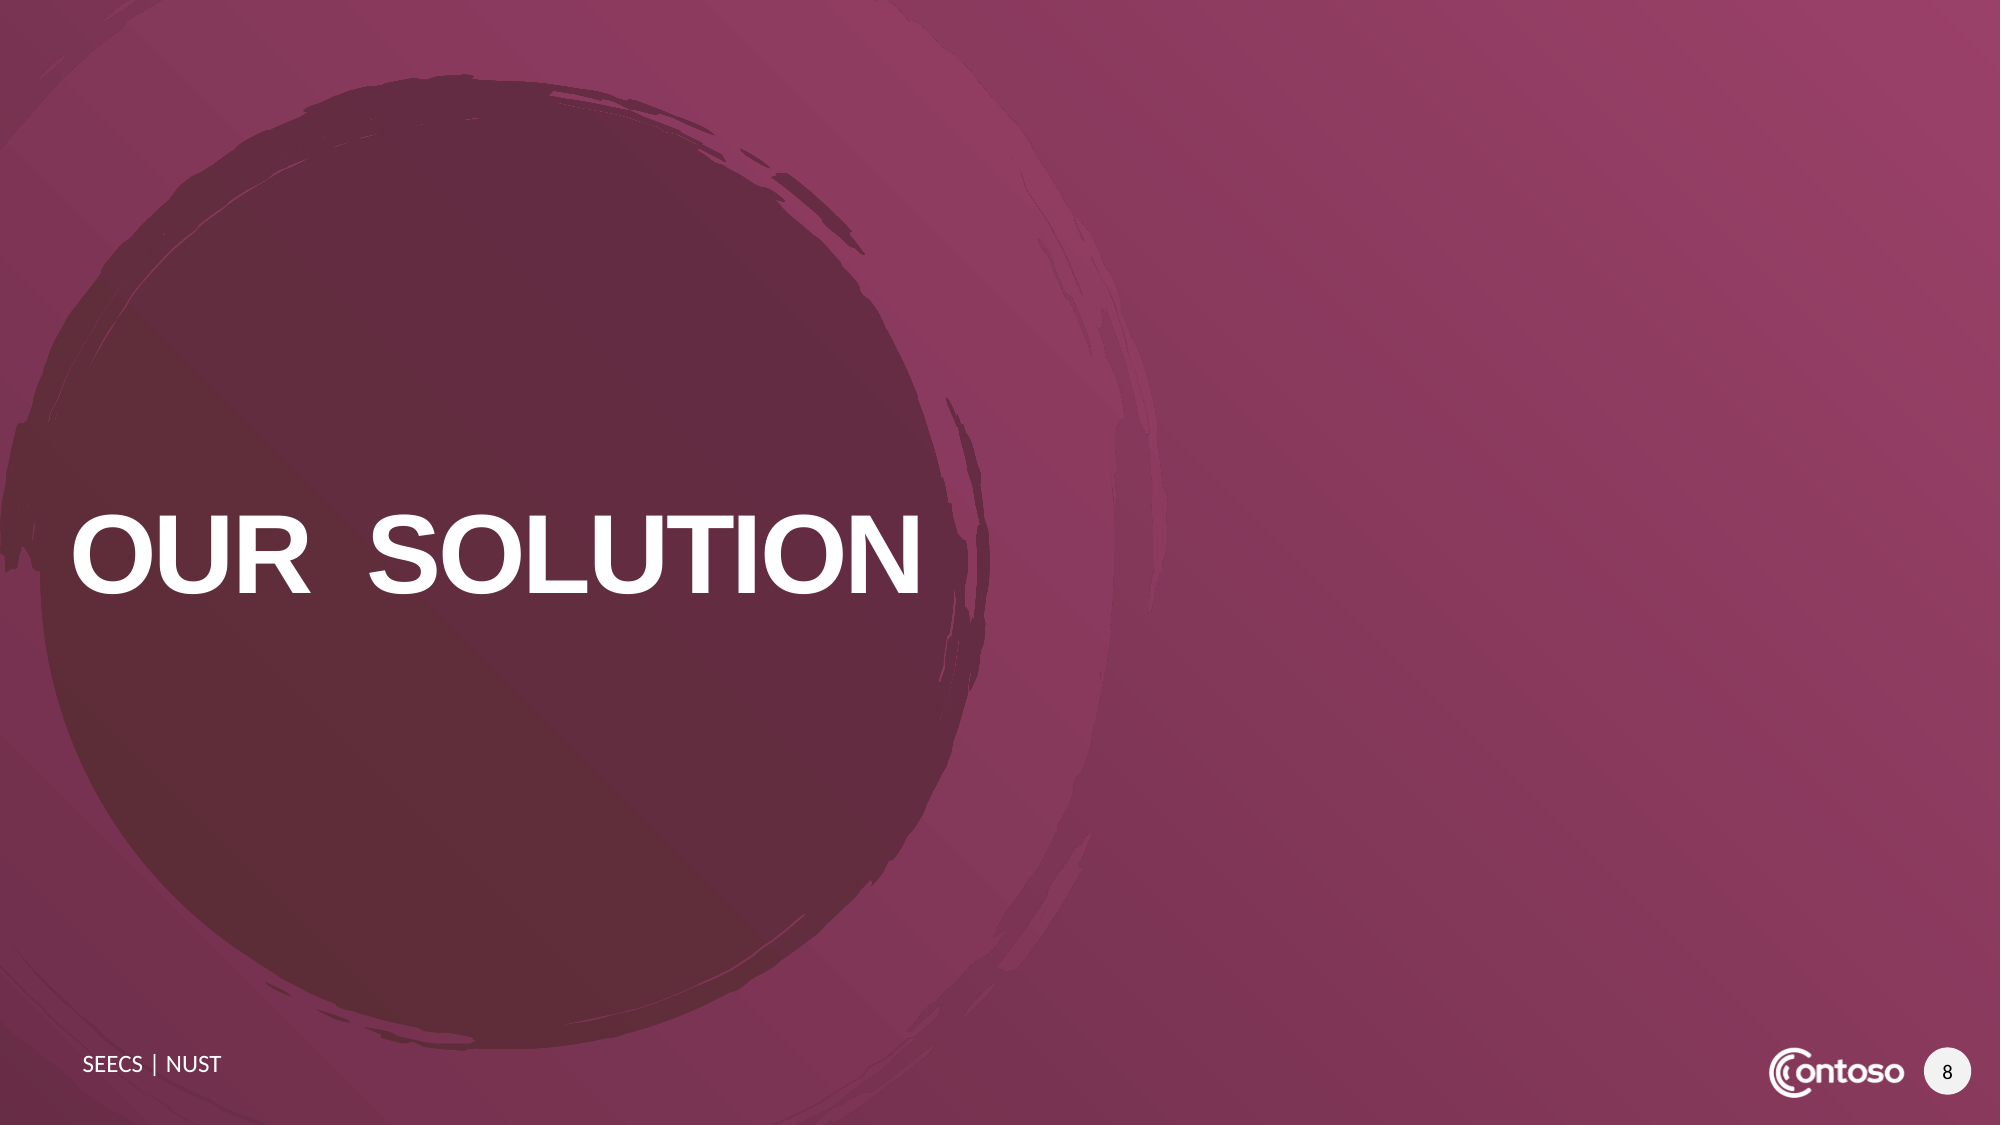

# Our  Solution
SEECS | NUST
8